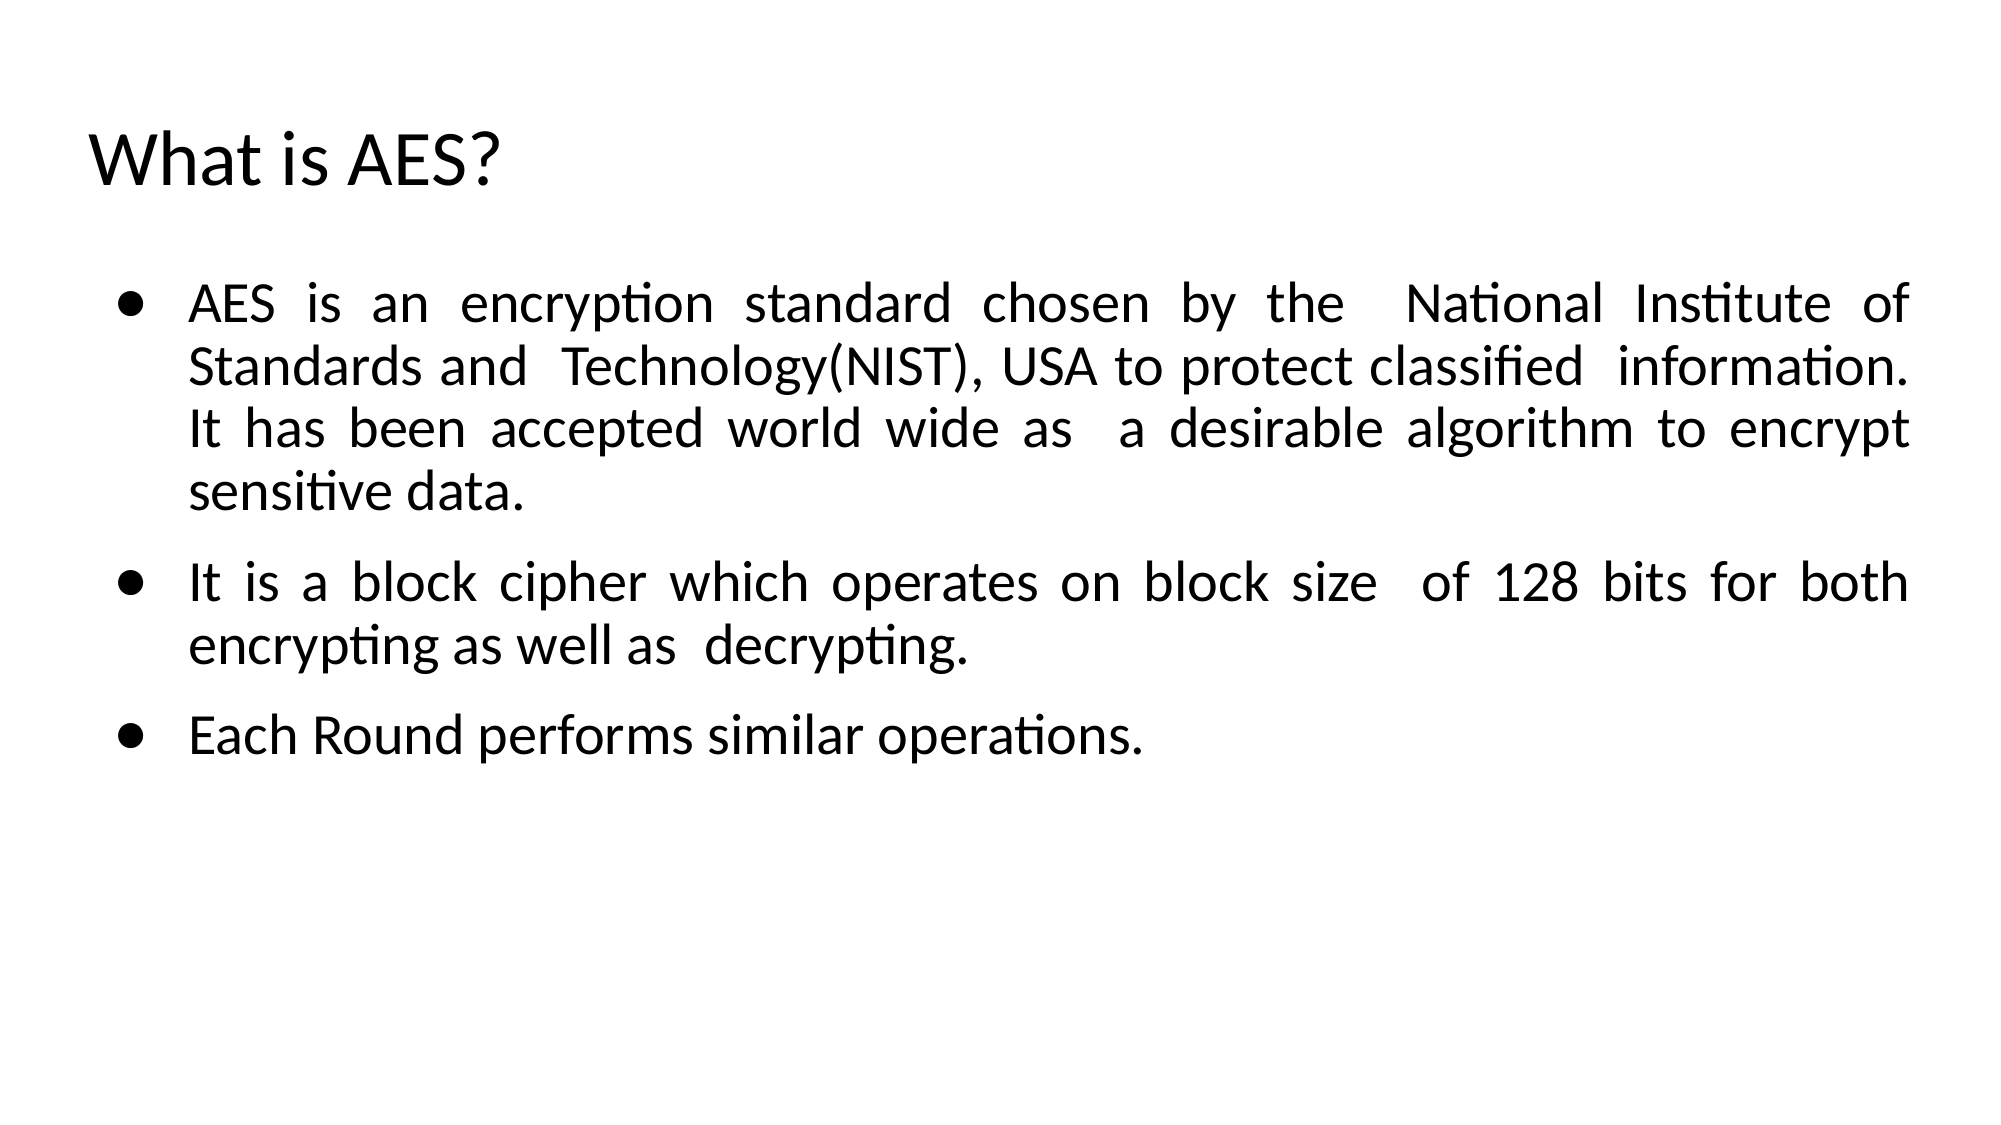

# What is AES?
AES is an encryption standard chosen by the  National Institute of Standards and  Technology(NIST), USA to protect classified  information. It has been accepted world wide as  a desirable algorithm to encrypt sensitive data.
It is a block cipher which operates on block size  of 128 bits for both encrypting as well as  decrypting.
Each Round performs similar operations.